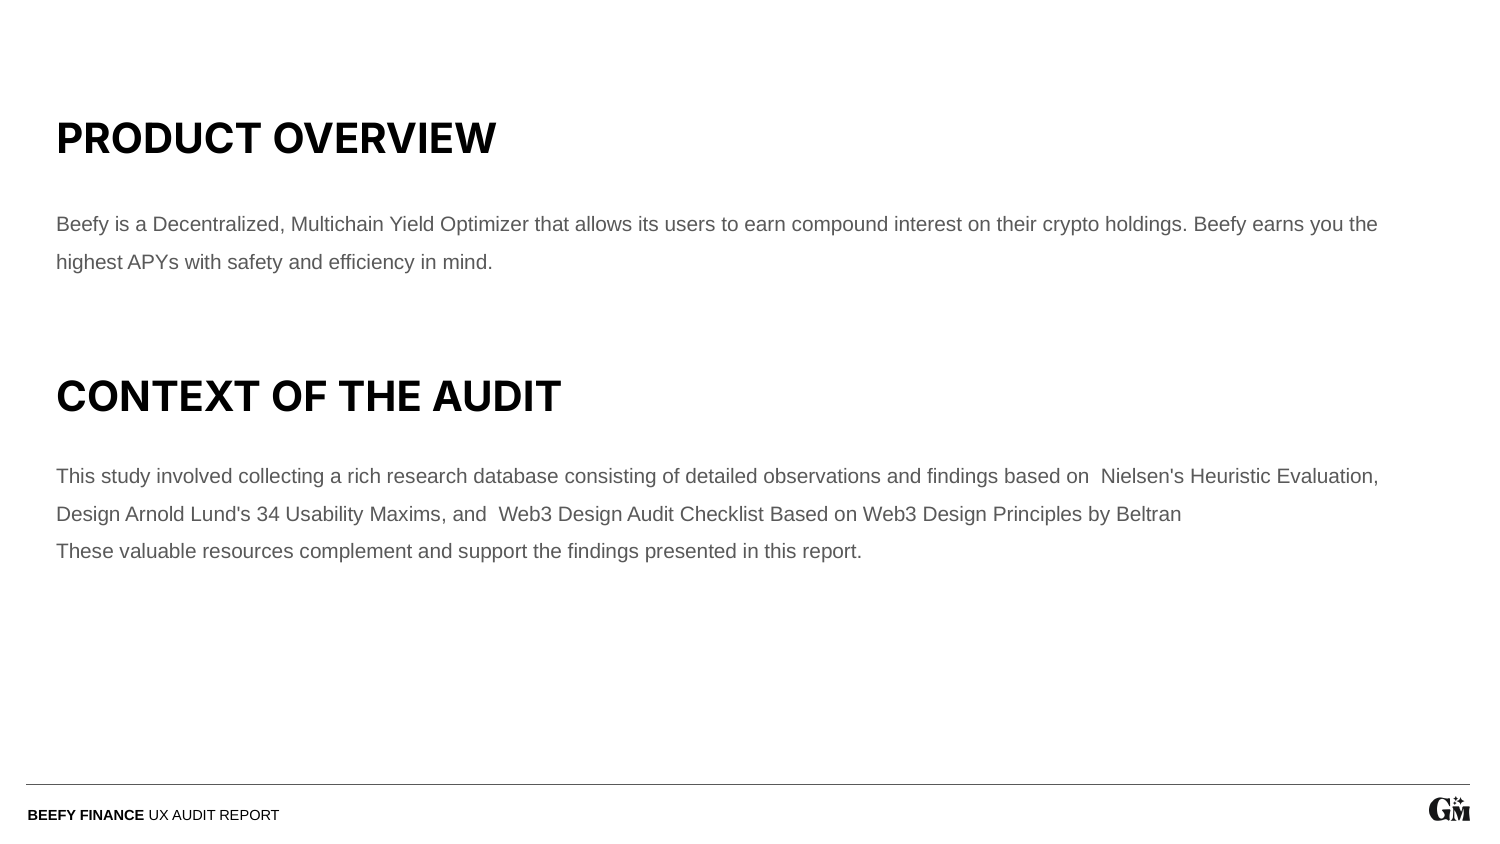

PRODUCT OVERVIEW
Beefy is a Decentralized, Multichain Yield Optimizer that allows its users to earn compound interest on their crypto holdings. Beefy earns you the highest APYs with safety and efficiency in mind.
CONTEXT OF THE AUDIT
This study involved collecting a rich research database consisting of detailed observations and findings based on  Nielsen's Heuristic Evaluation,  Design Arnold Lund's 34 Usability Maxims, and  Web3 Design Audit Checklist Based on Web3 Design Principles by Beltran
These valuable resources complement and support the findings presented in this report.